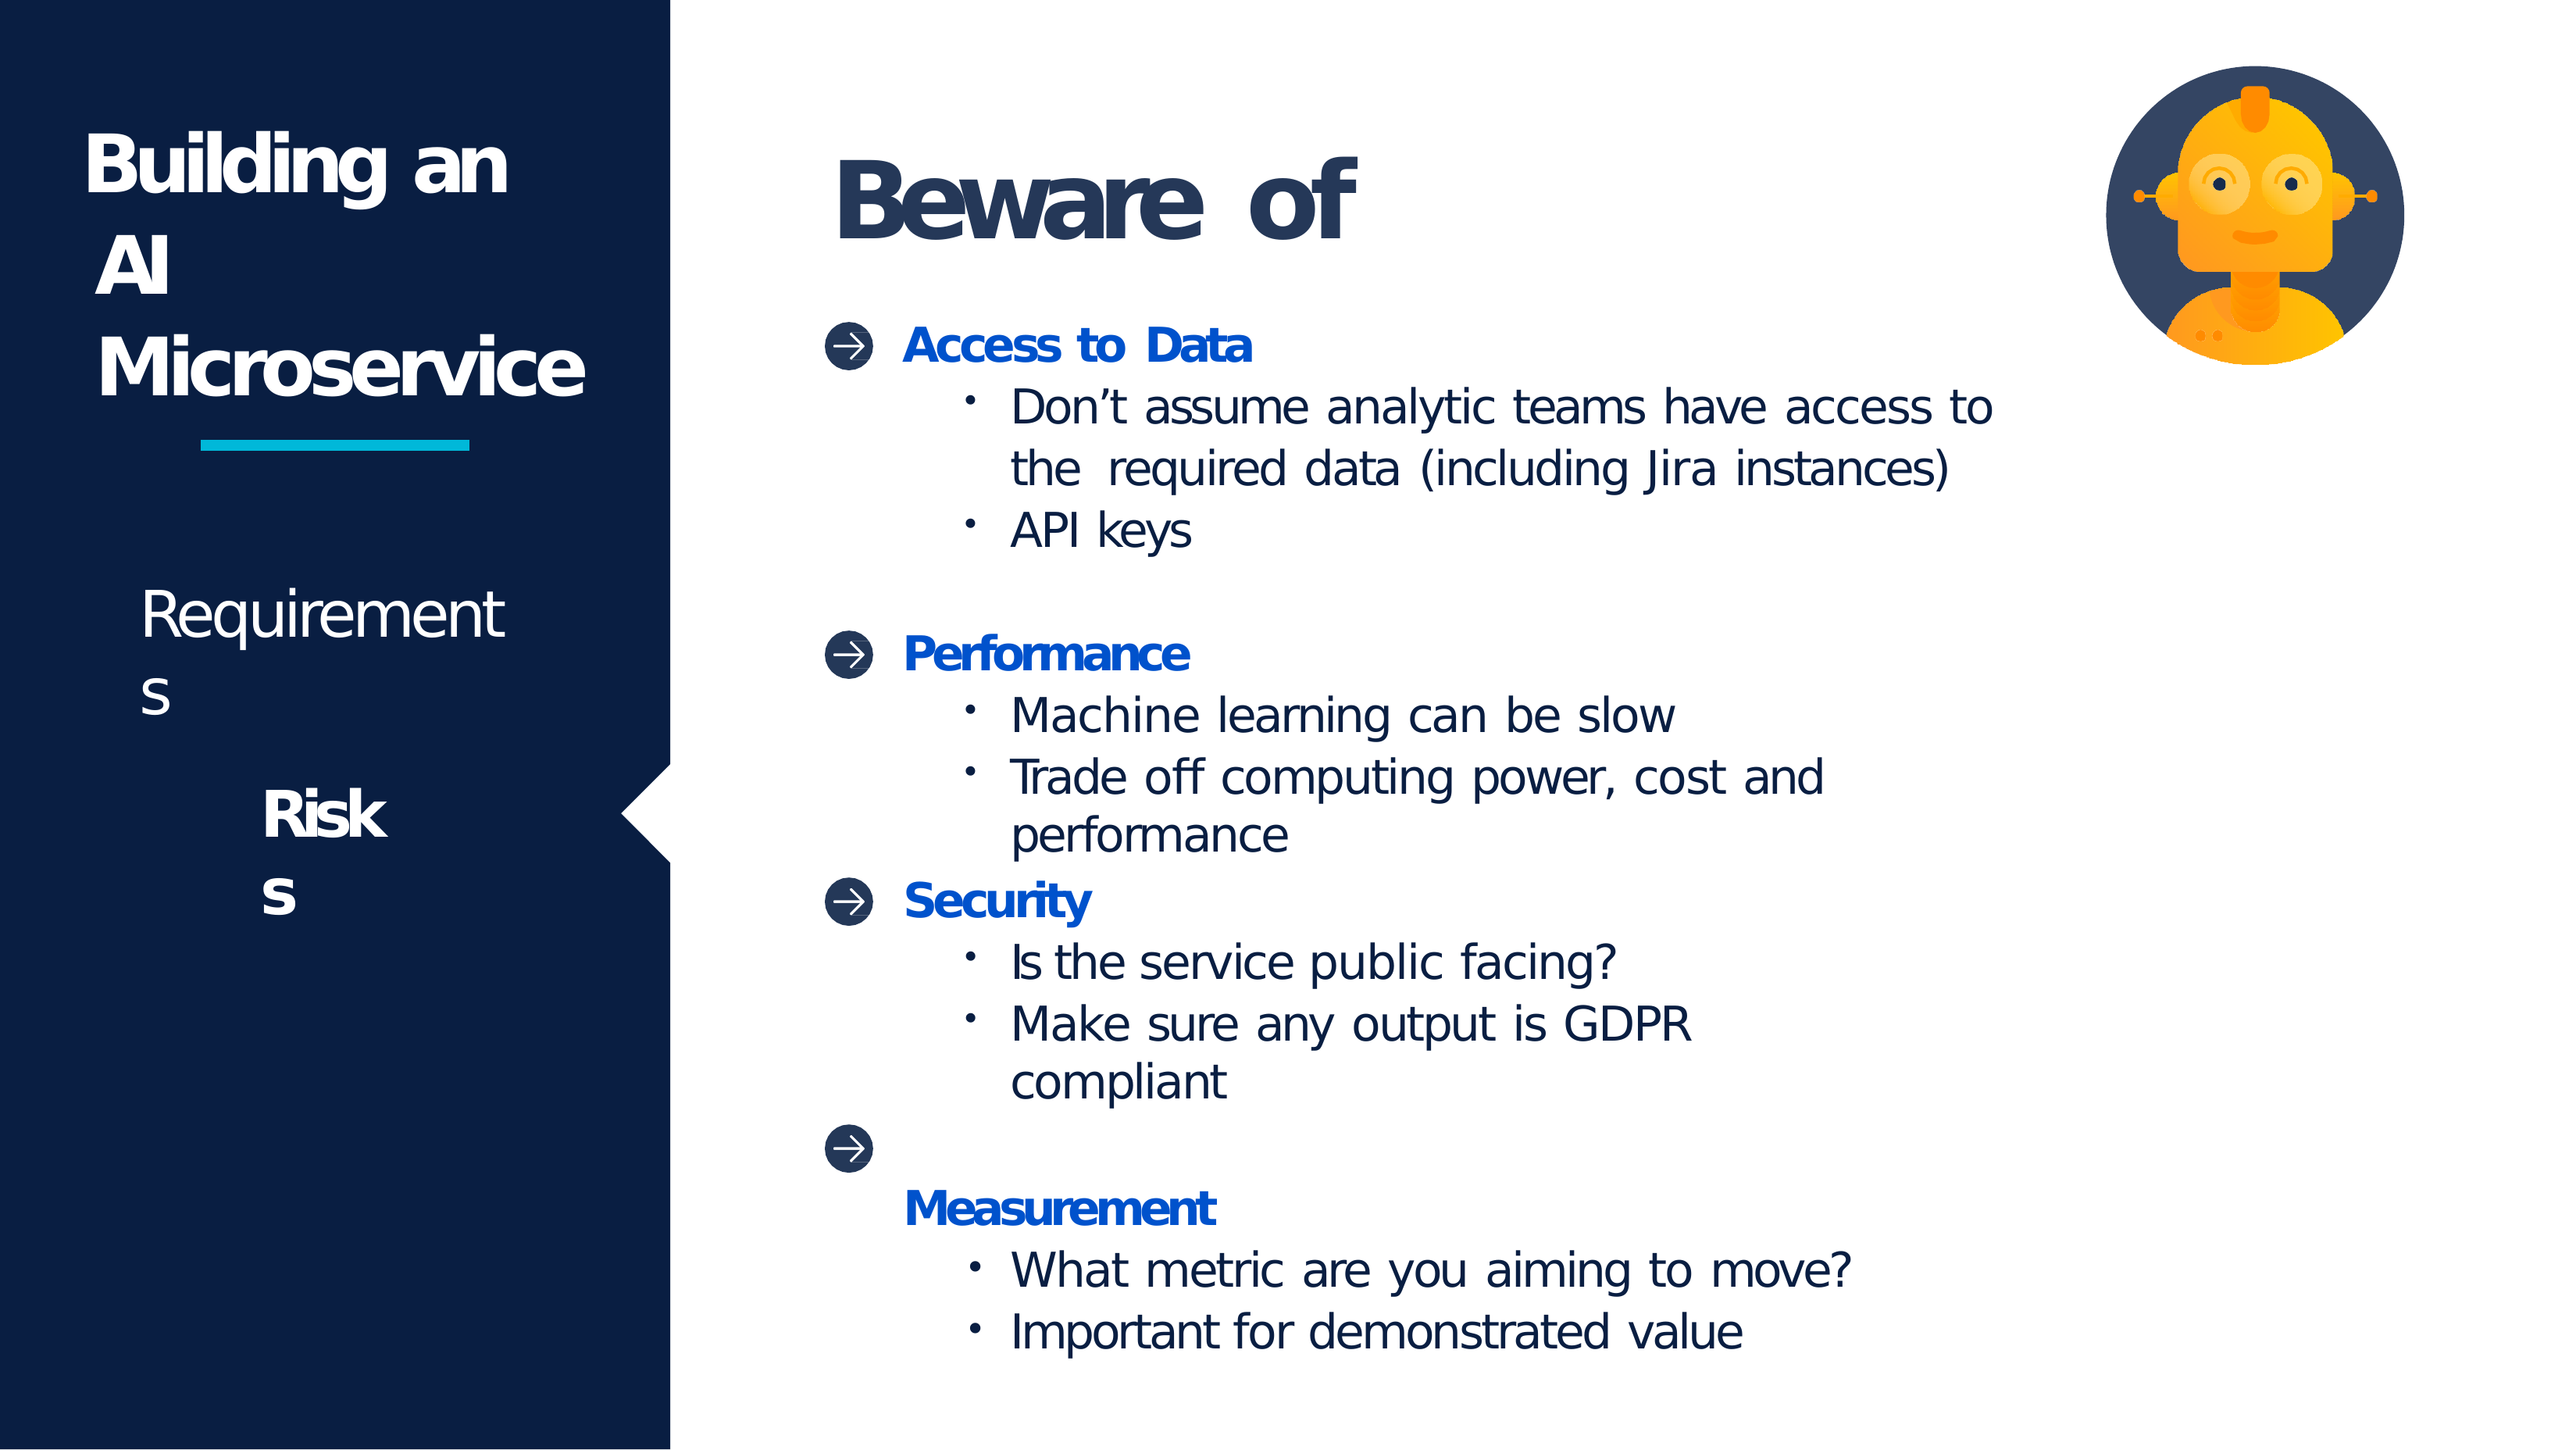

# Building an AI  Microservice
Beware of
Access to Data
Don’t assume analytic teams have access to the  required data (including Jira instances)
API keys

Requirements
Performance
Machine learning can be slow
Trade off computing power, cost and performance

Risks
Security
Is the service public facing?
Make sure any output is GDPR compliant

Measurement
What metric are you aiming to move?
Important for demonstrated value